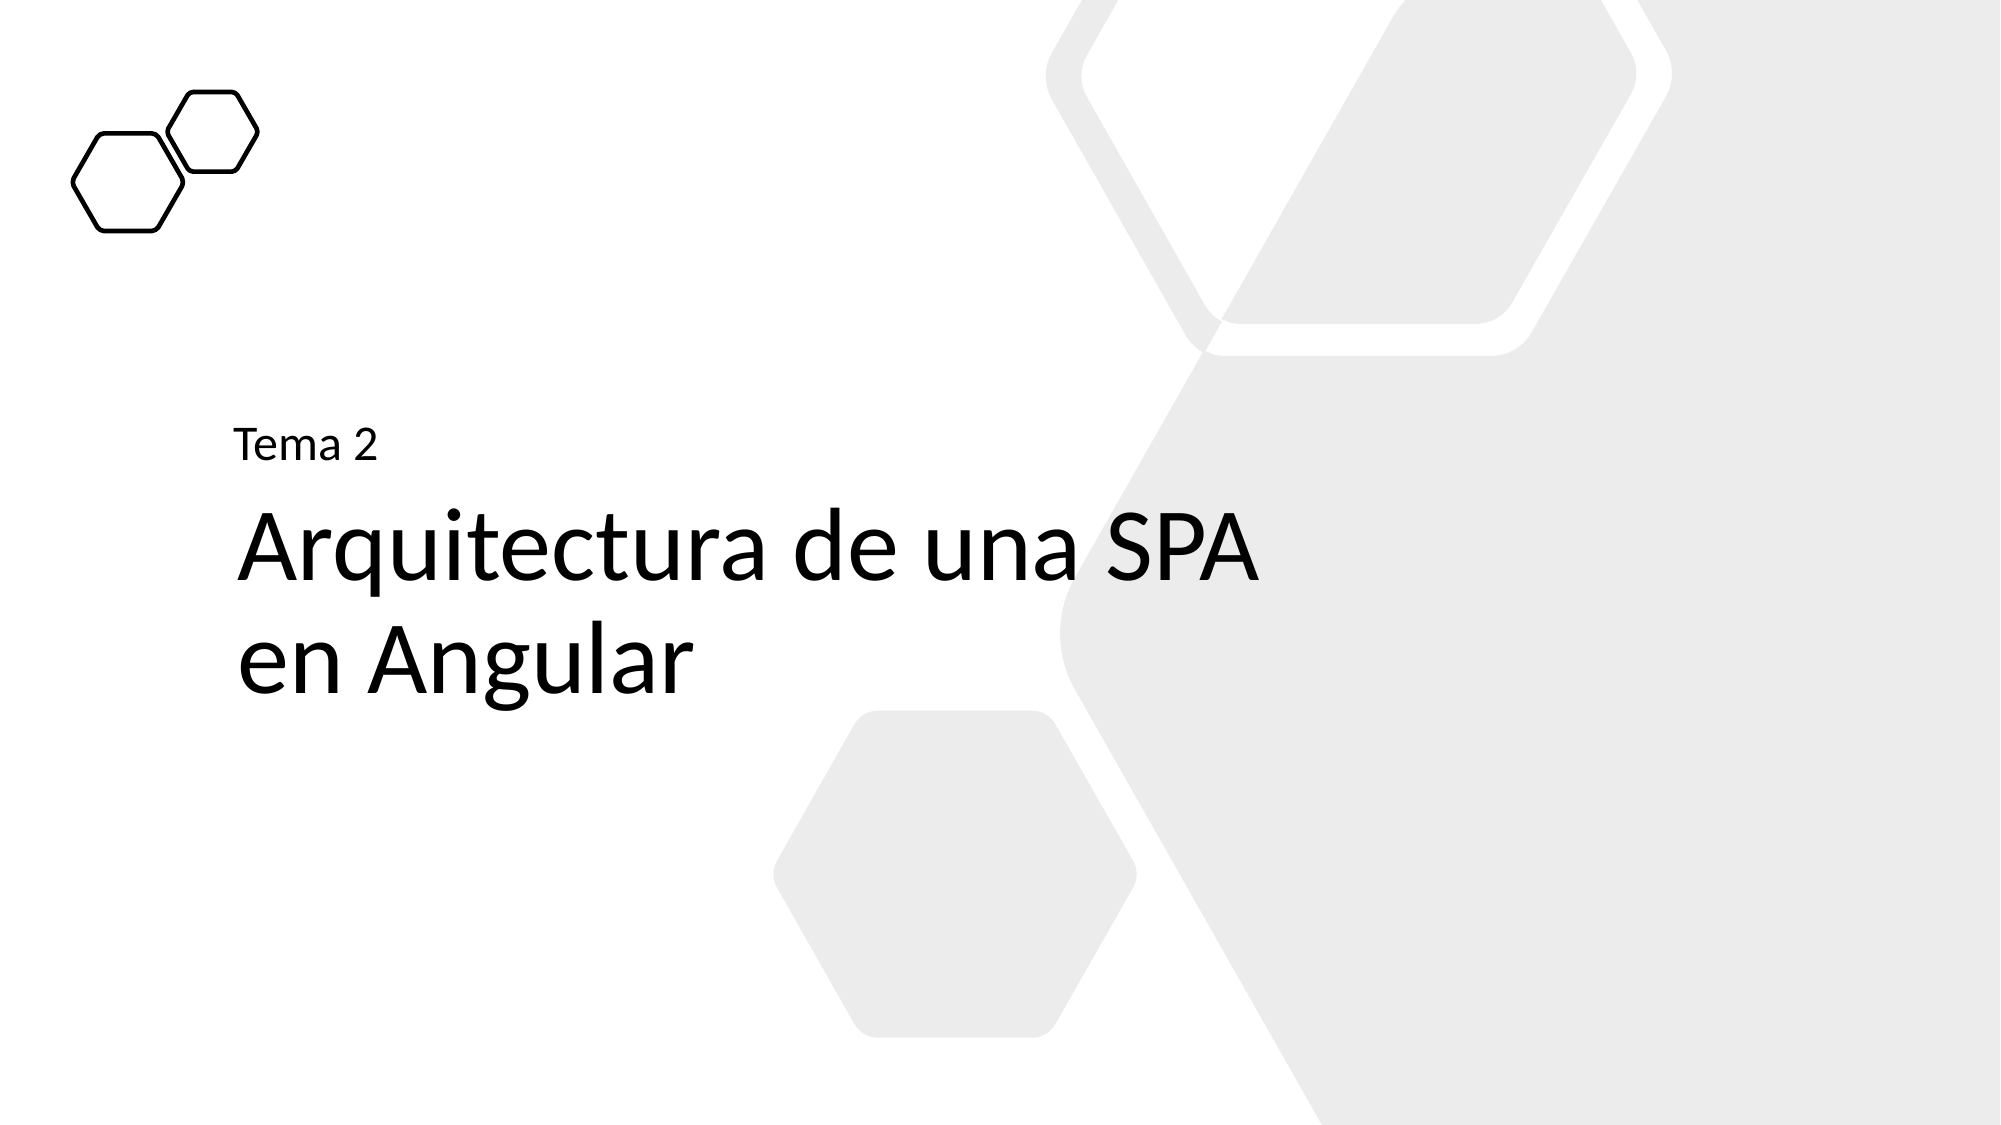

Tema 2
# Arquitectura de una SPA en Angular